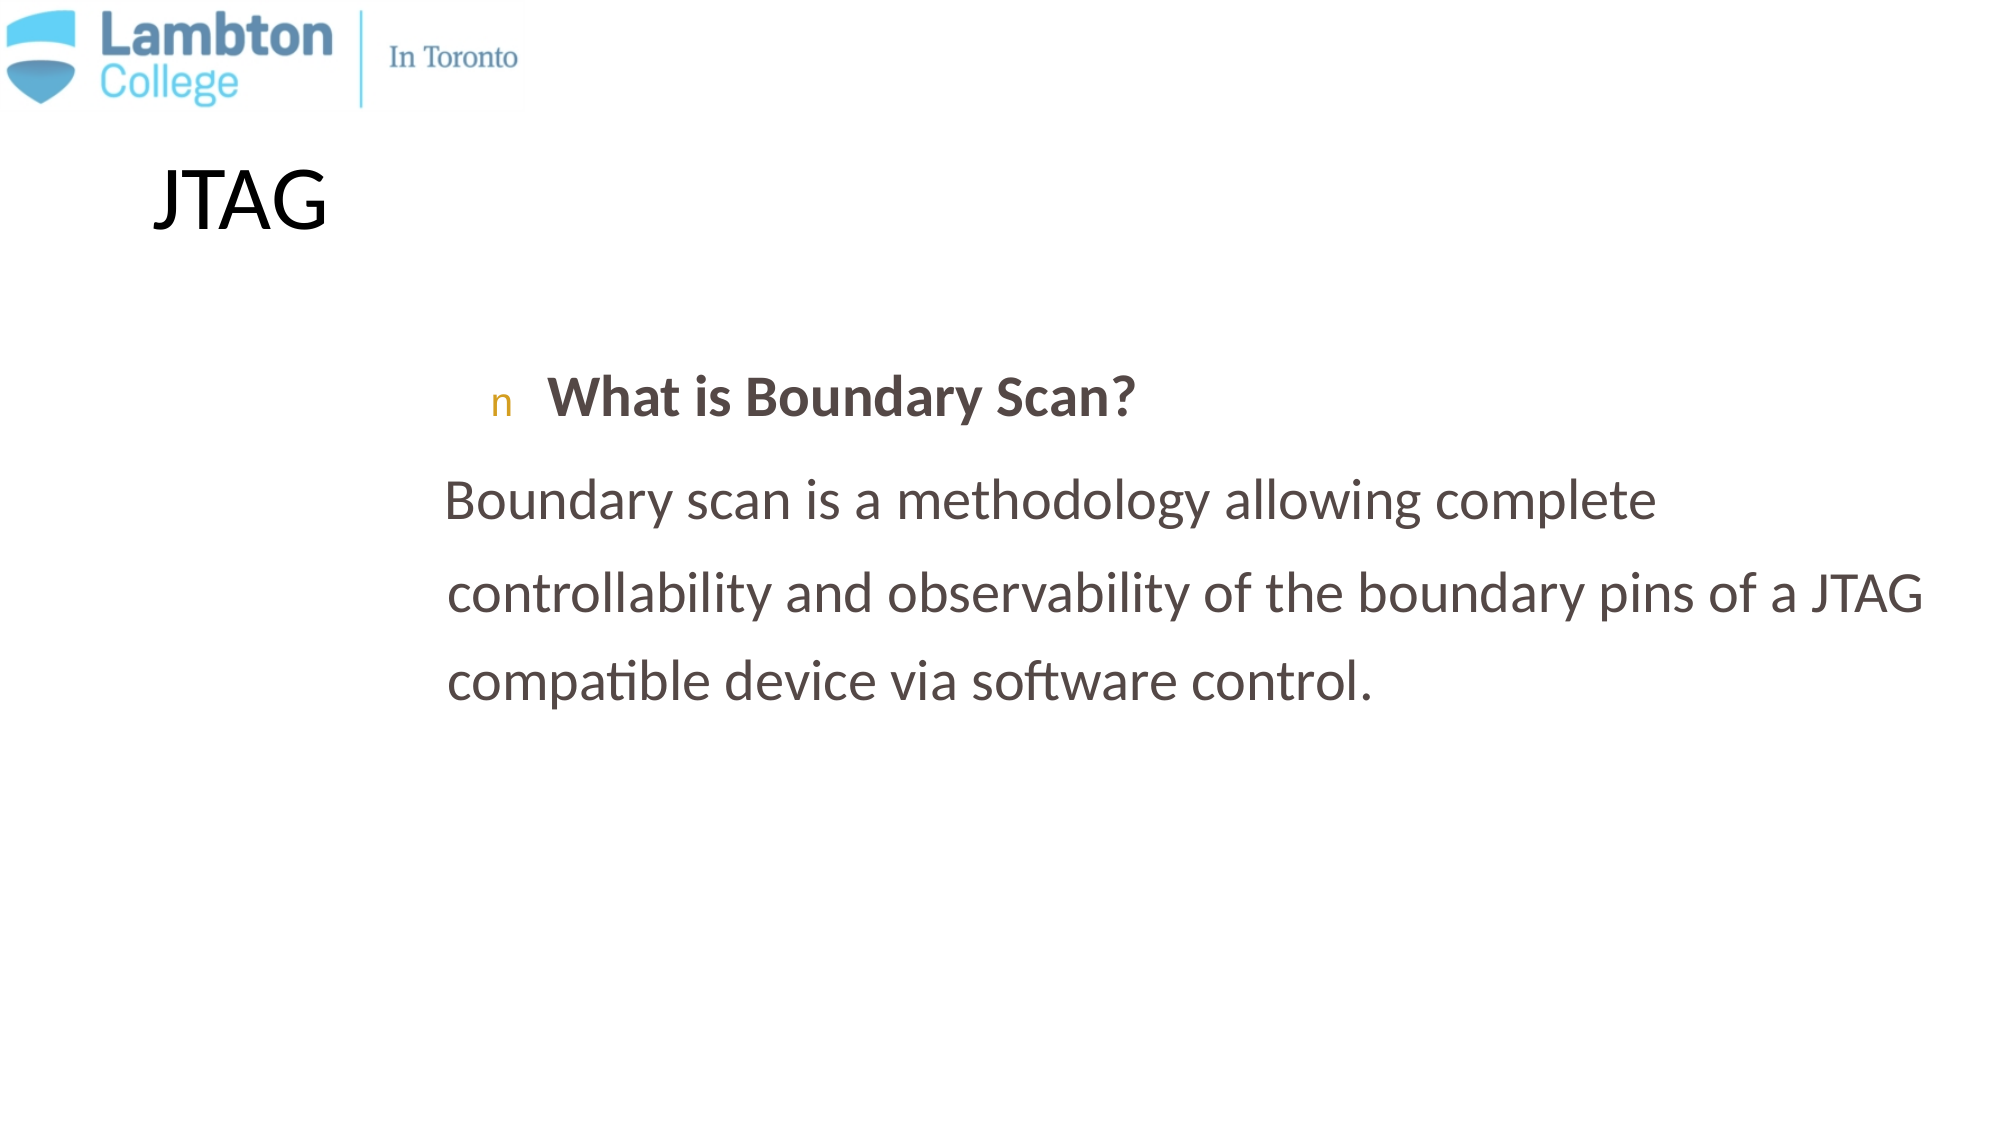

JTAG
n  What is Boundary Scan?

Boundary scan is a methodology allowing complete

controllability and observability of the boundary pins of a JTAG
compatible device via software control.